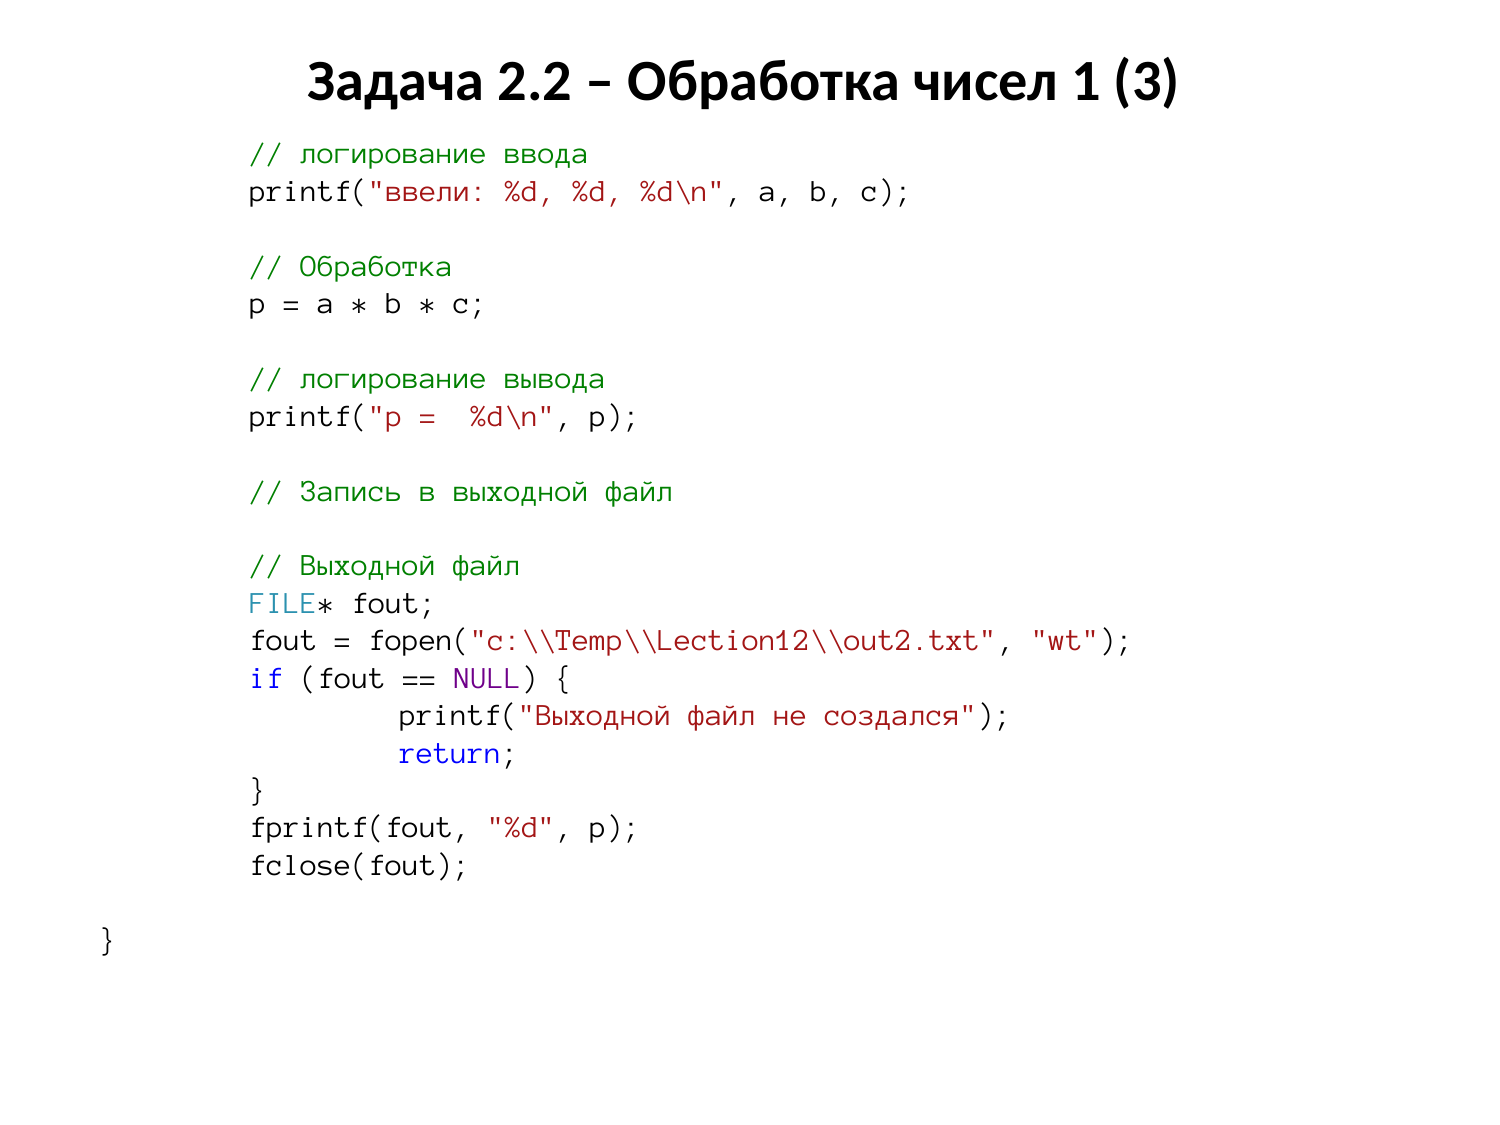

# Задача 2.2 – Обработка чисел 1 (3)
	// логирование ввода
	printf("ввели: %d, %d, %d\n", a, b, c);

	// Обработка
	p = a * b * c;

	// логирование вывода
	printf("p =  %d\n", p);

	// Запись в выходной файл

	// Выходной файл
	FILE* fout;
	fout = fopen("c:\\Temp\\Lection12\\out2.txt", "wt");
	if (fout == NULL) {
		printf("Выходной файл не создался");
		return;
	}
	fprintf(fout, "%d", p);
	fclose(fout);

}